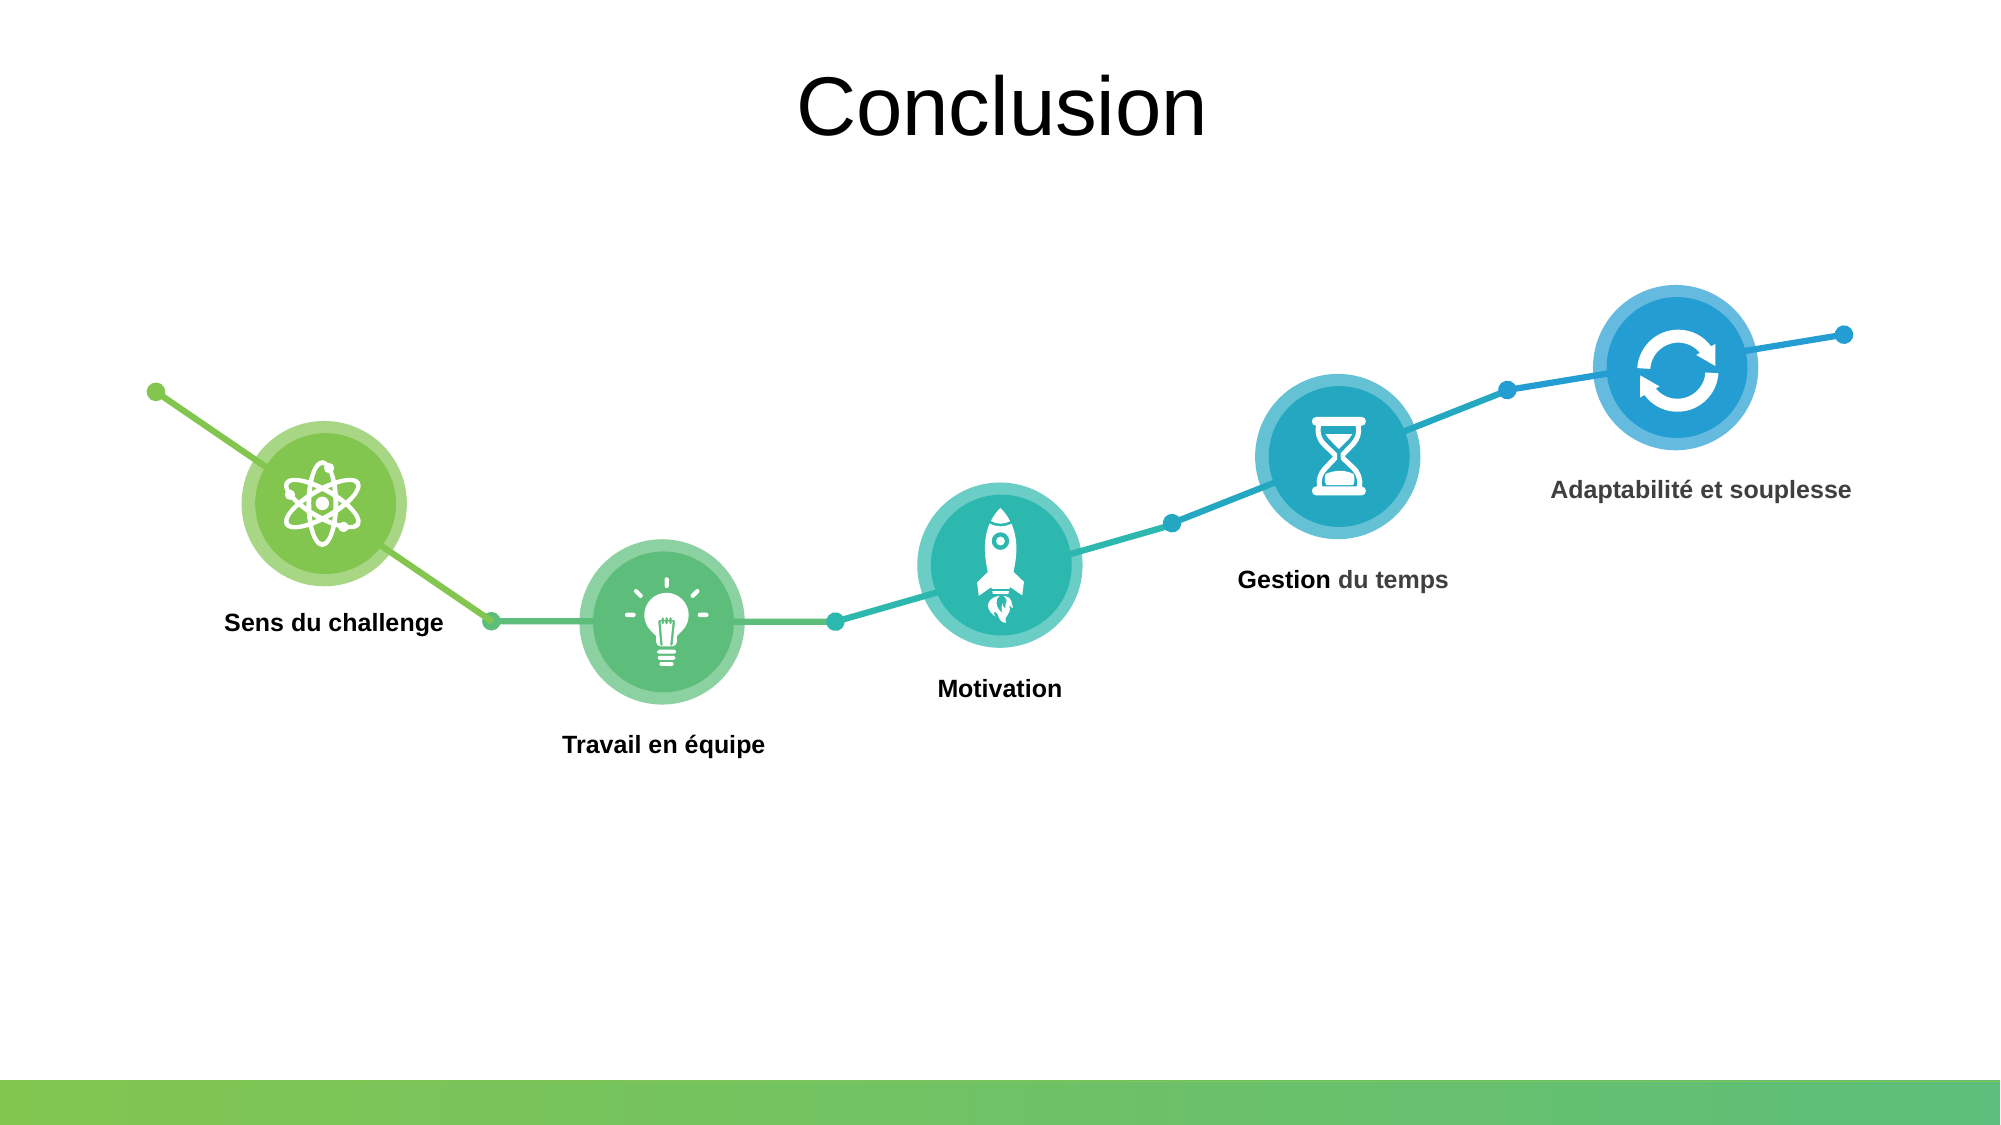

Conclusion

Adaptabilité et souplesse

Gestion du temps

Sens du challenge
Motivation
Travail en équipe